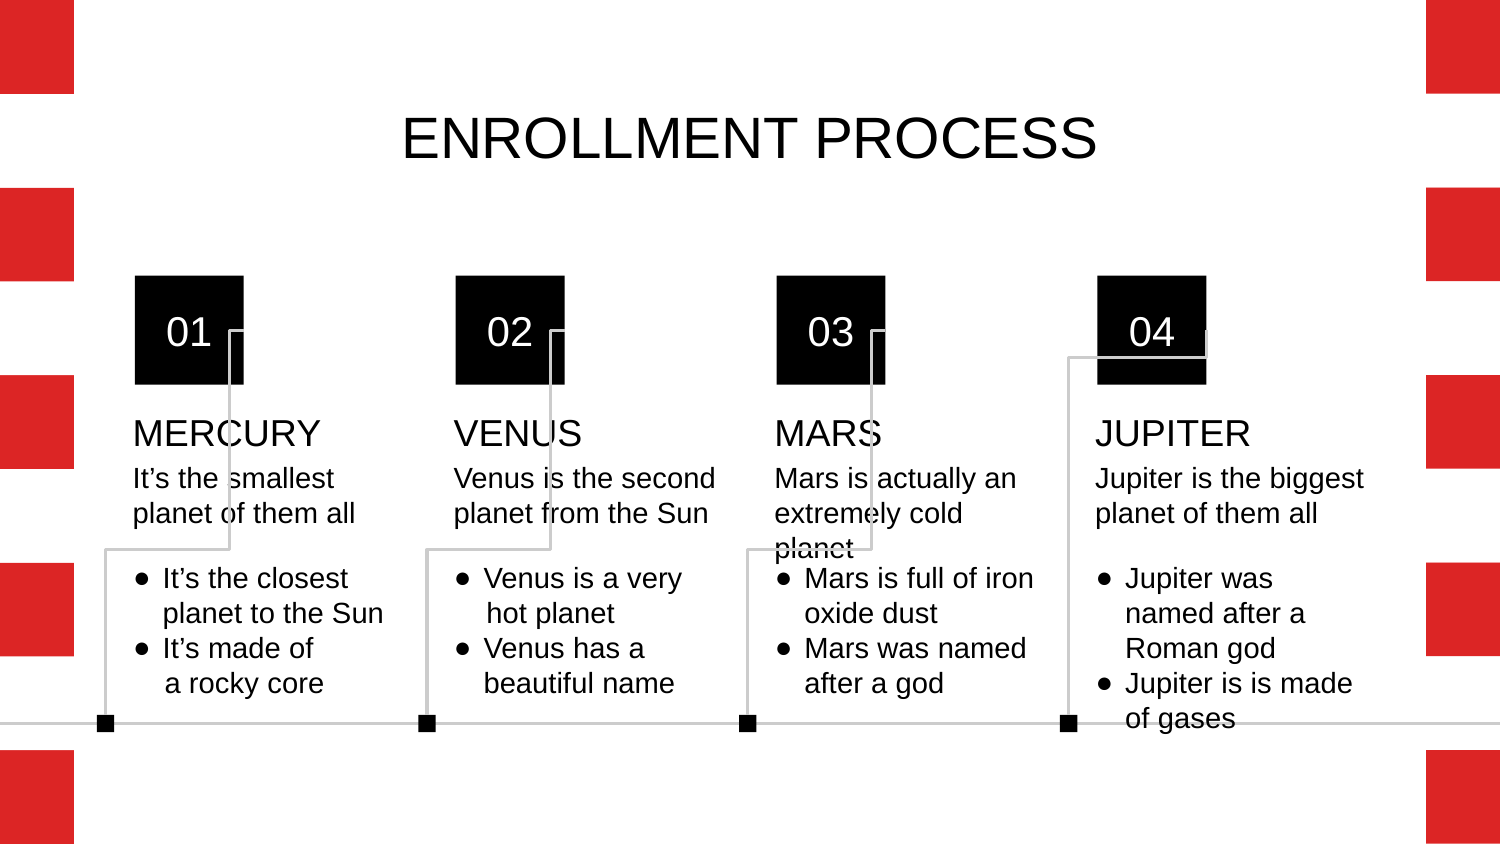

# ENROLLMENT PROCESS
01
02
03
04
MERCURY
VENUS
MARS
JUPITER
It’s the smallest planet of them all
Venus is the second planet from the Sun
Mars is actually an extremely cold planet
Jupiter is the biggest planet of them all
It’s the closest planet to the Sun
It’s made of
 a rocky core

Venus is a very
    hot planet
Venus has a beautiful name
Mars is full of iron oxide dust
Mars was named after a god
Jupiter was named after a Roman god
Jupiter is is made of gases